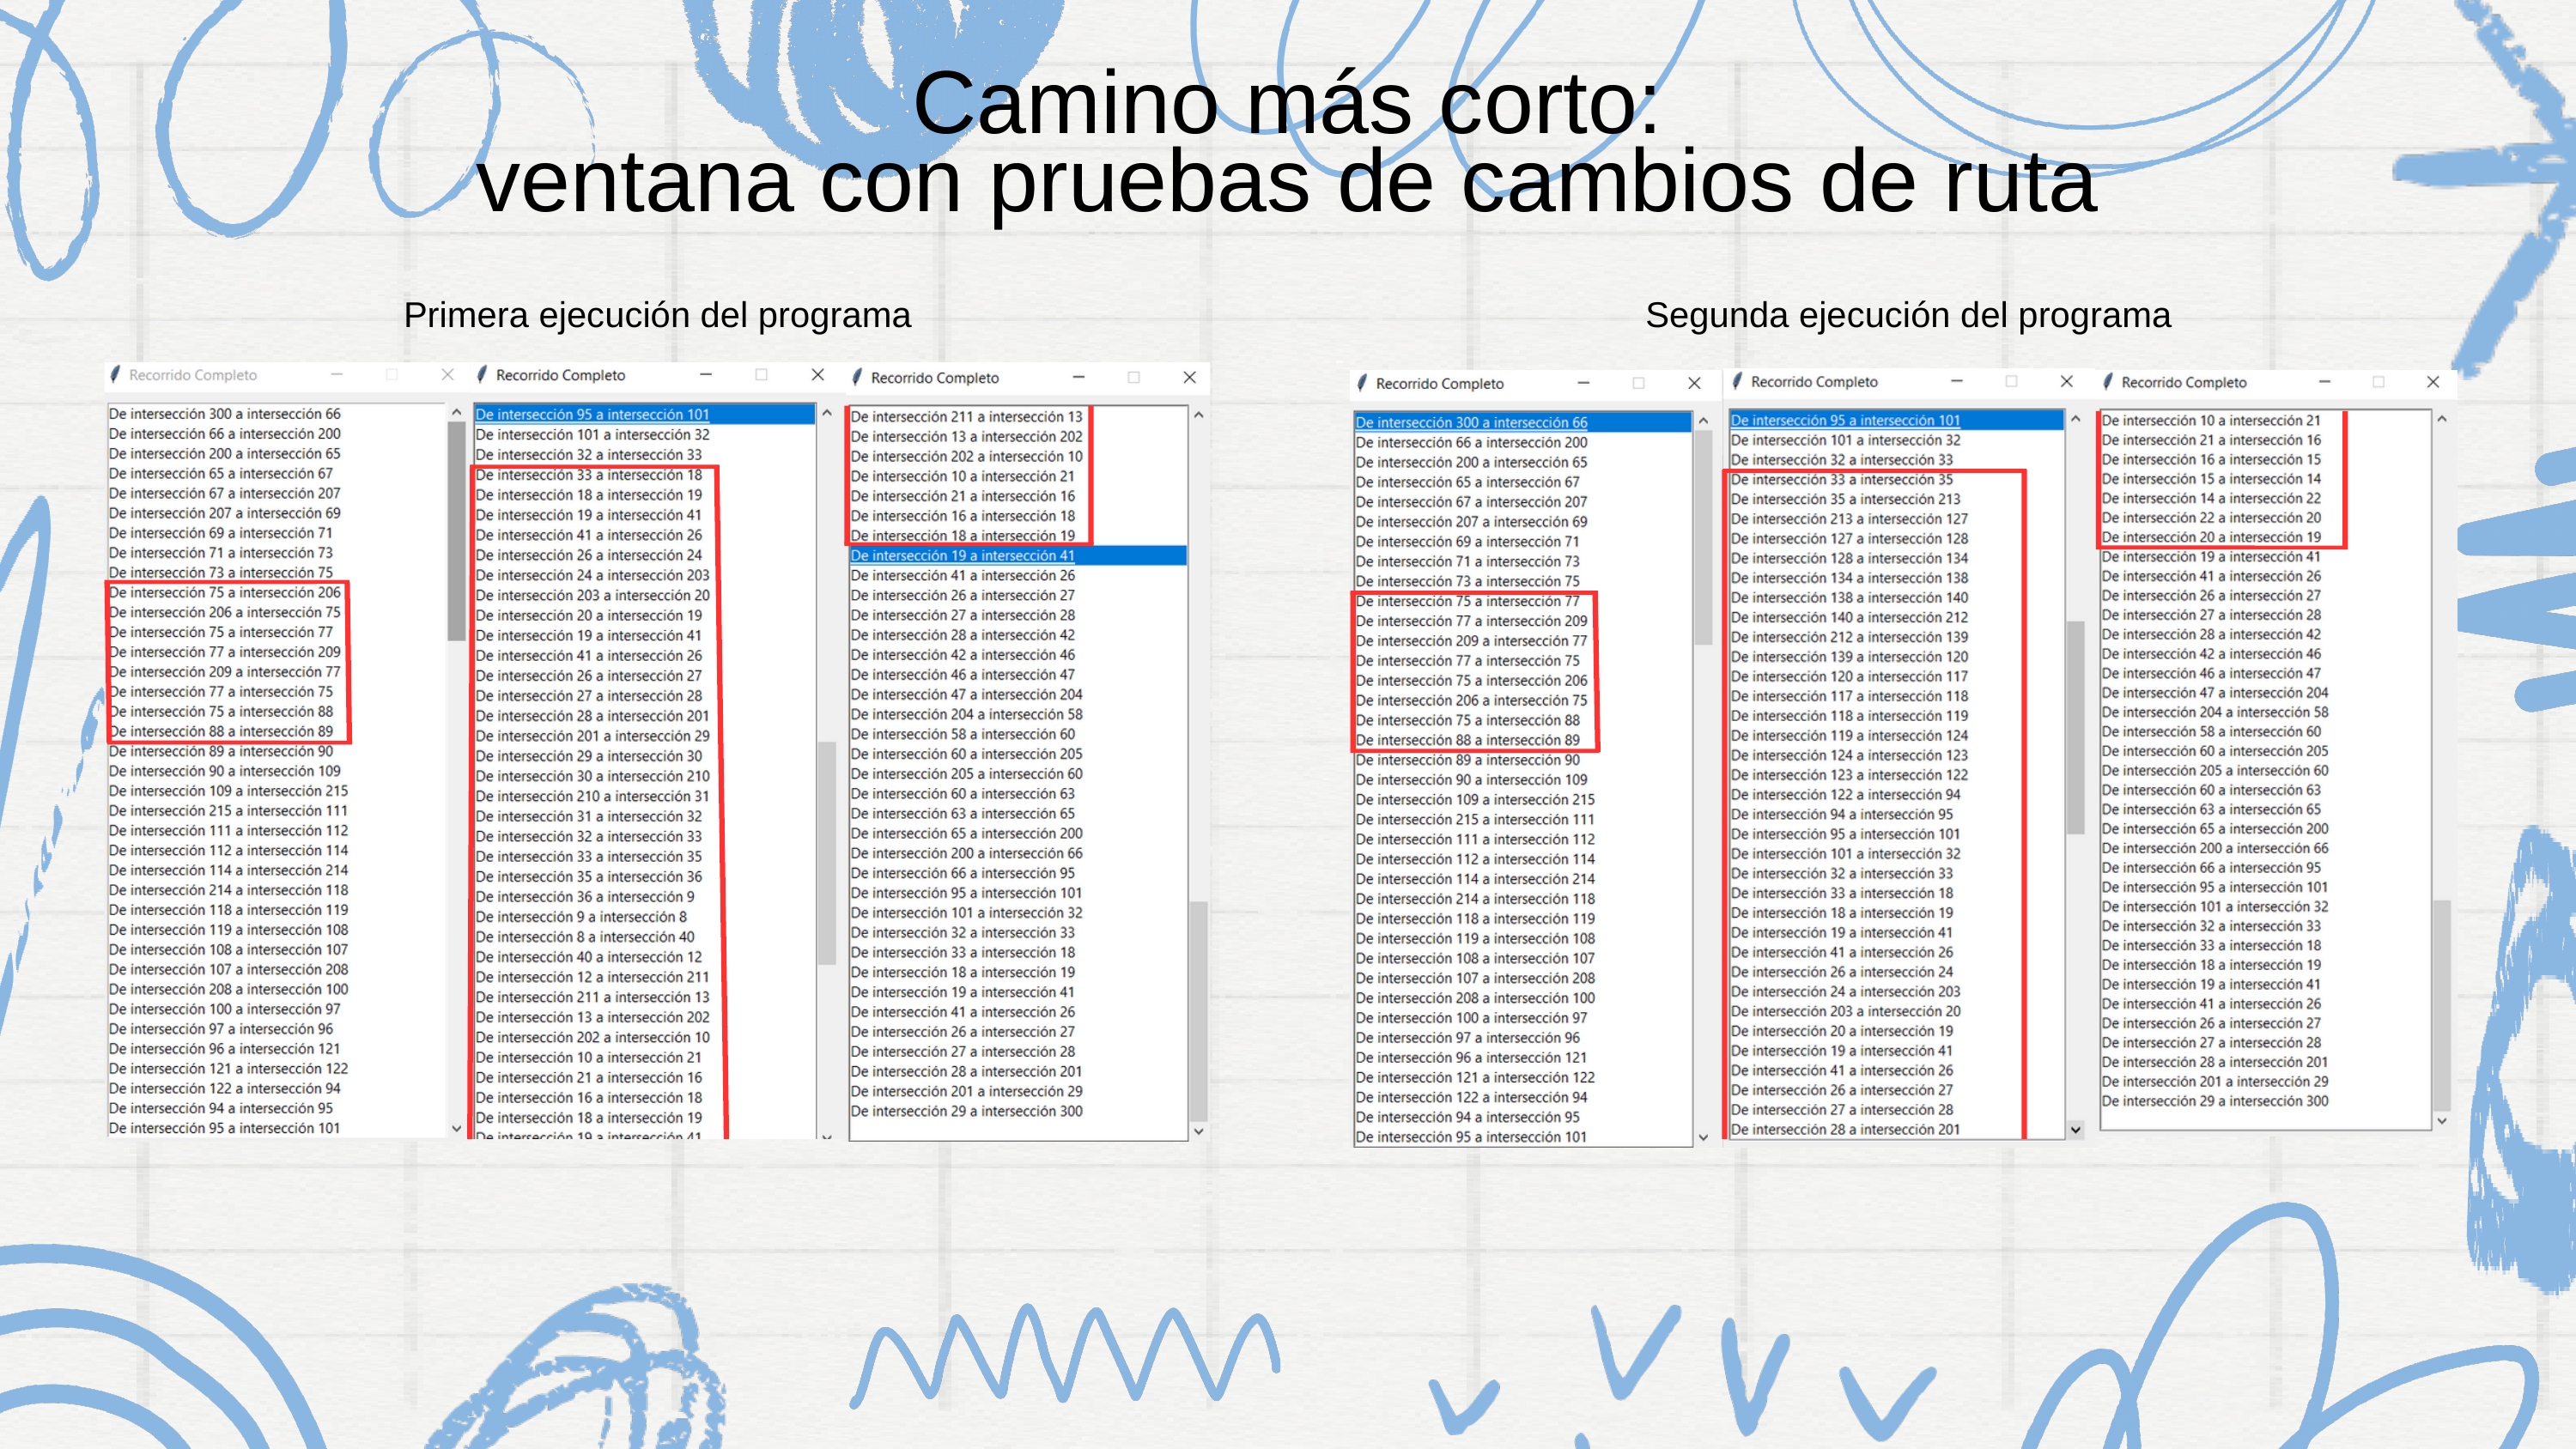

Camino más corto:
ventana con pruebas de cambios de ruta
Primera ejecución del programa
Segunda ejecución del programa